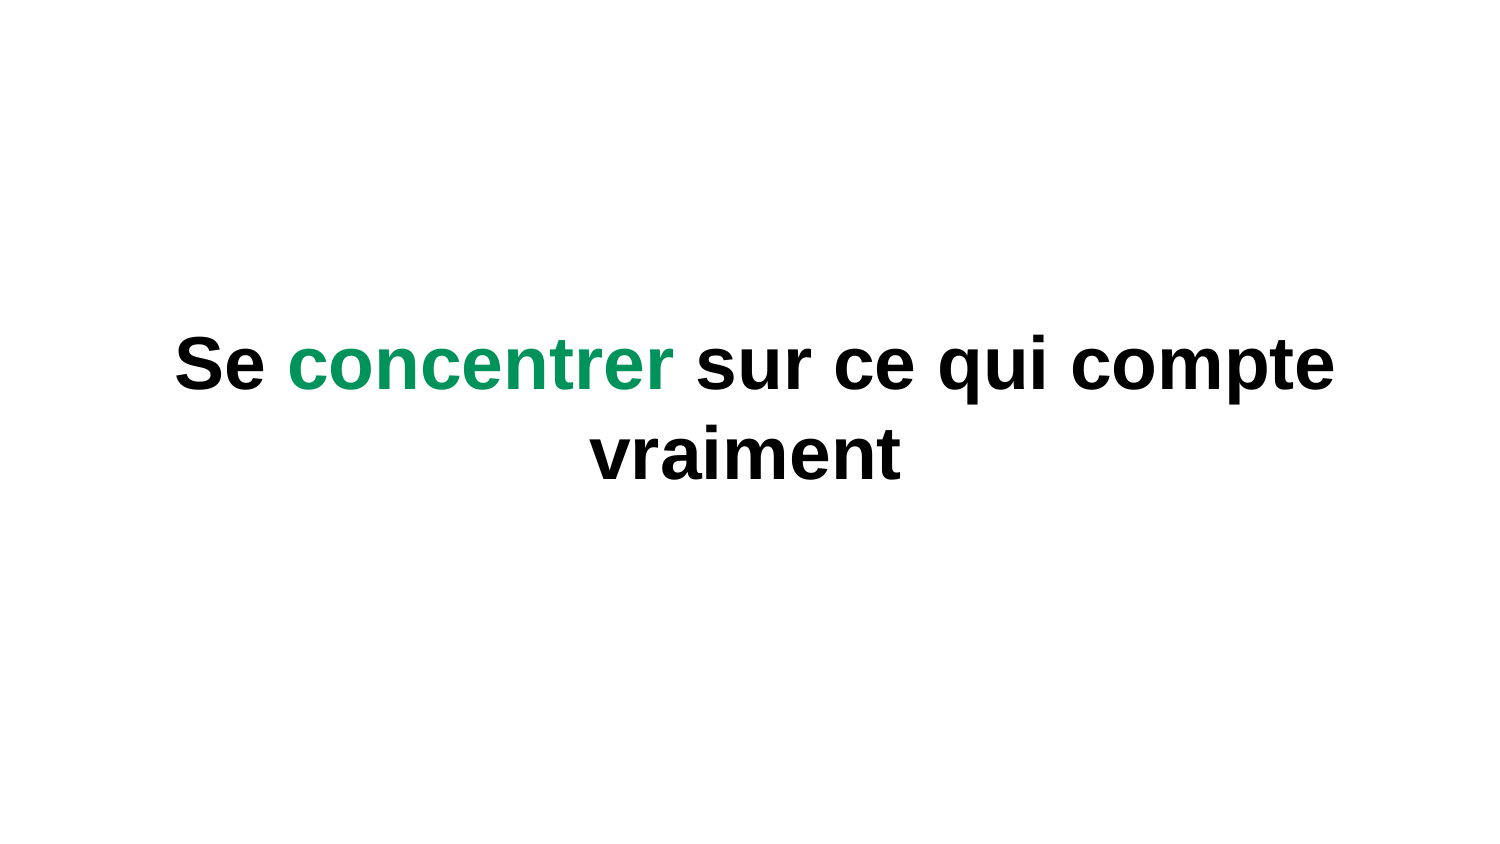

Se concentrer sur ce qui compte vraiment